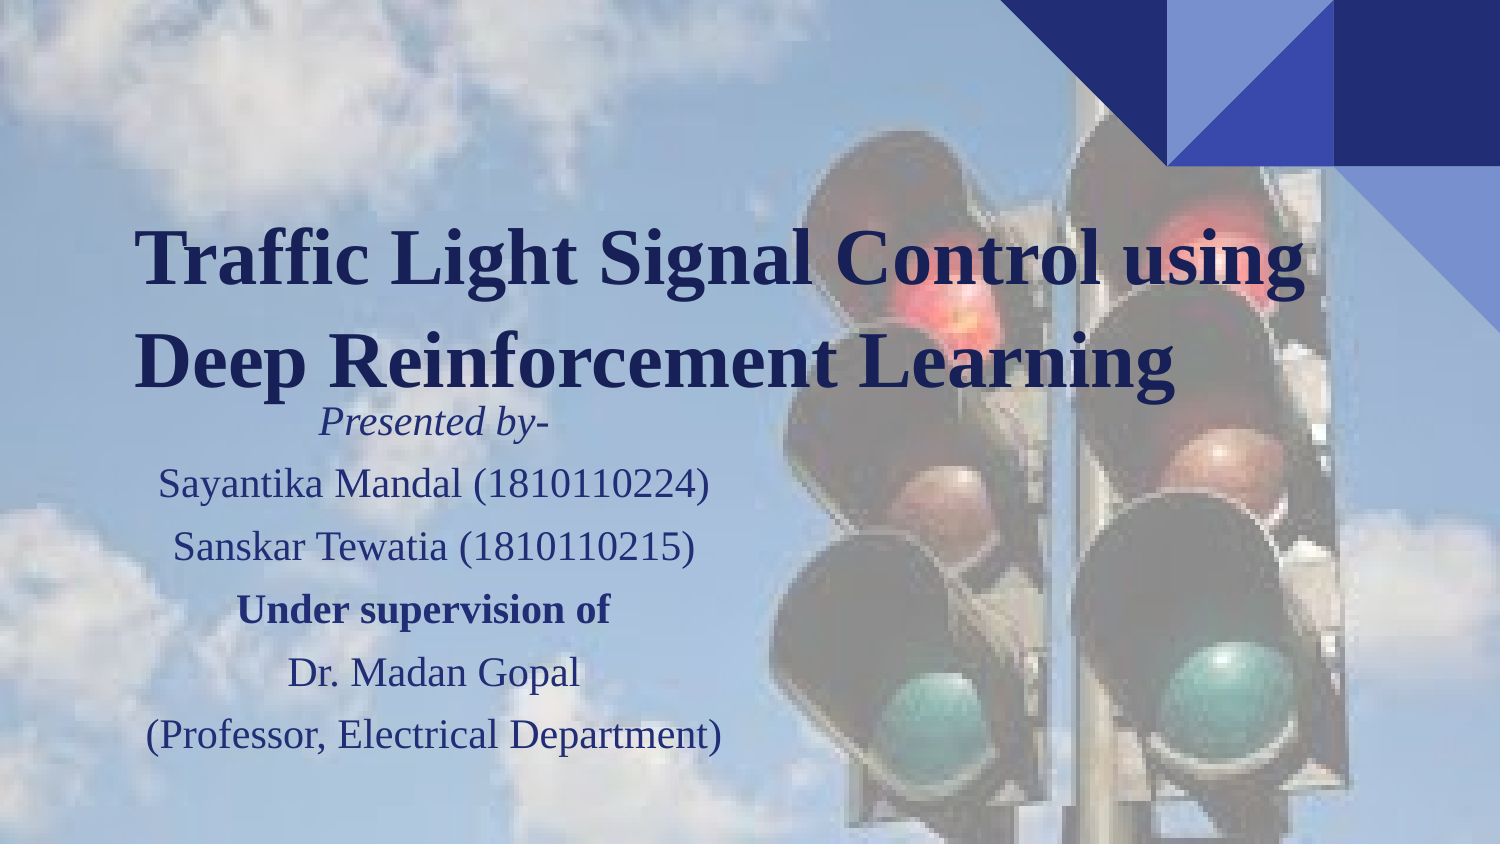

# Traffic Light Signal Control using Deep Reinforcement Learning

Presented by-
Sayantika Mandal (1810110224)
Sanskar Tewatia (1810110215)
Under supervision of
Dr. Madan Gopal
(Professor, Electrical Department)